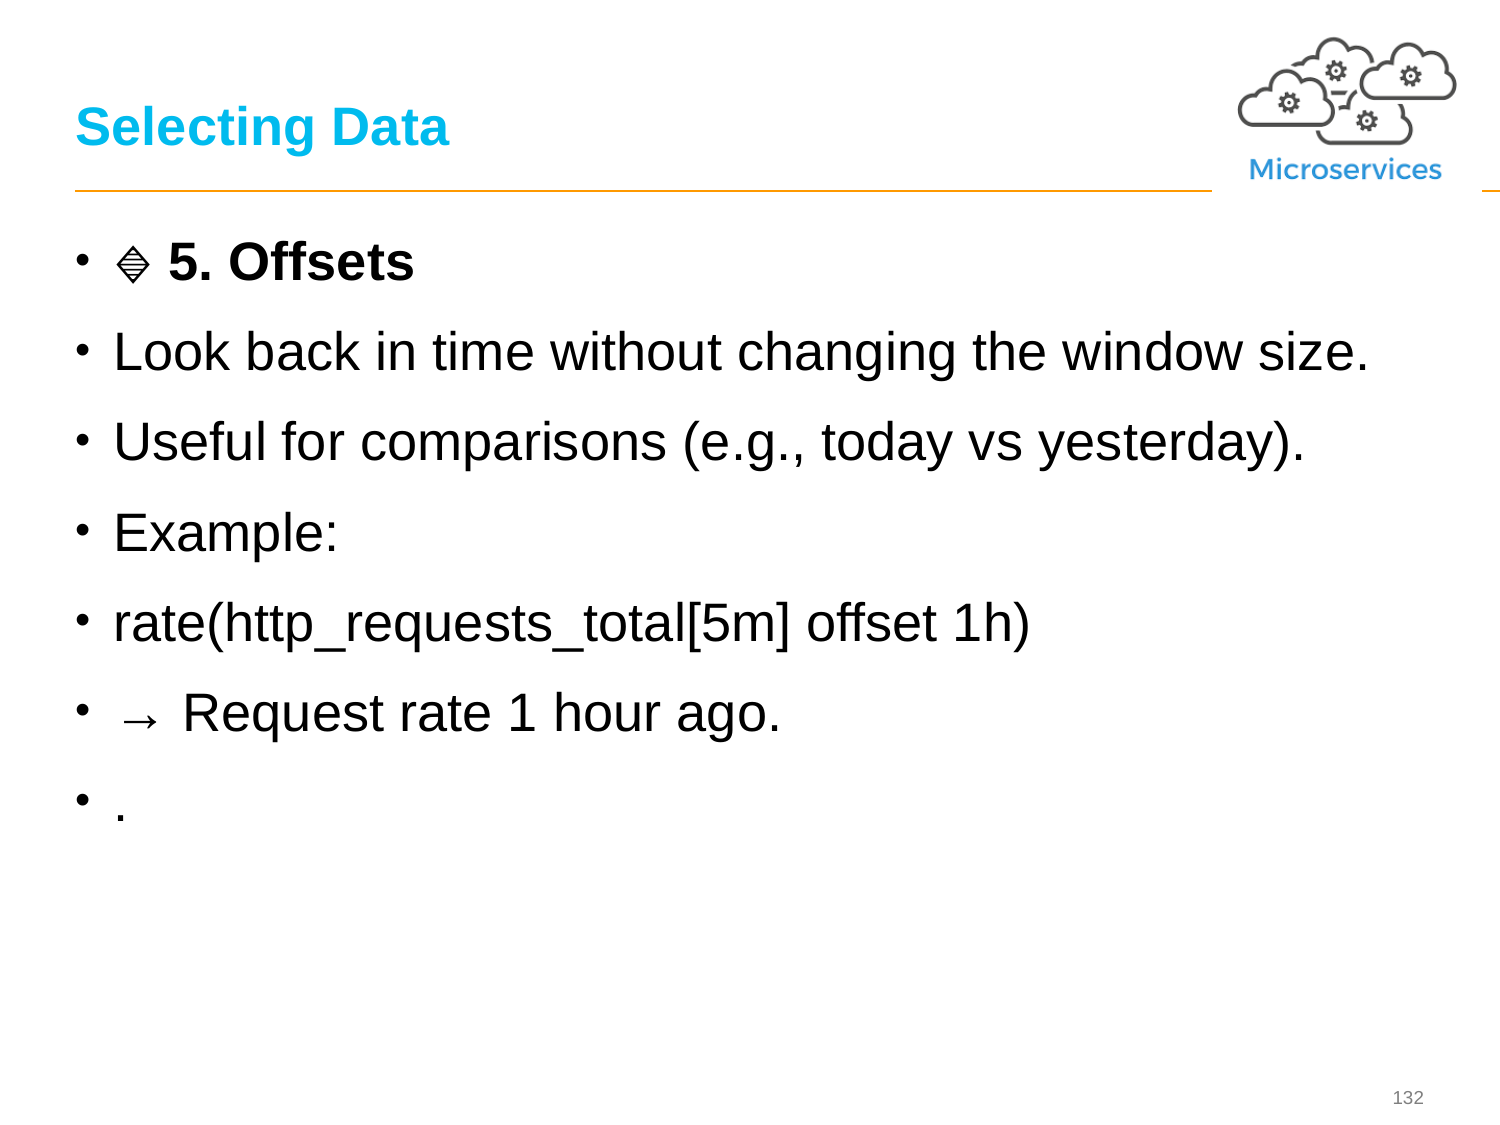

# Selecting Data
🔹 5. Offsets
Look back in time without changing the window size.
Useful for comparisons (e.g., today vs yesterday).
Example:
rate(http_requests_total[5m] offset 1h)
→ Request rate 1 hour ago.
.